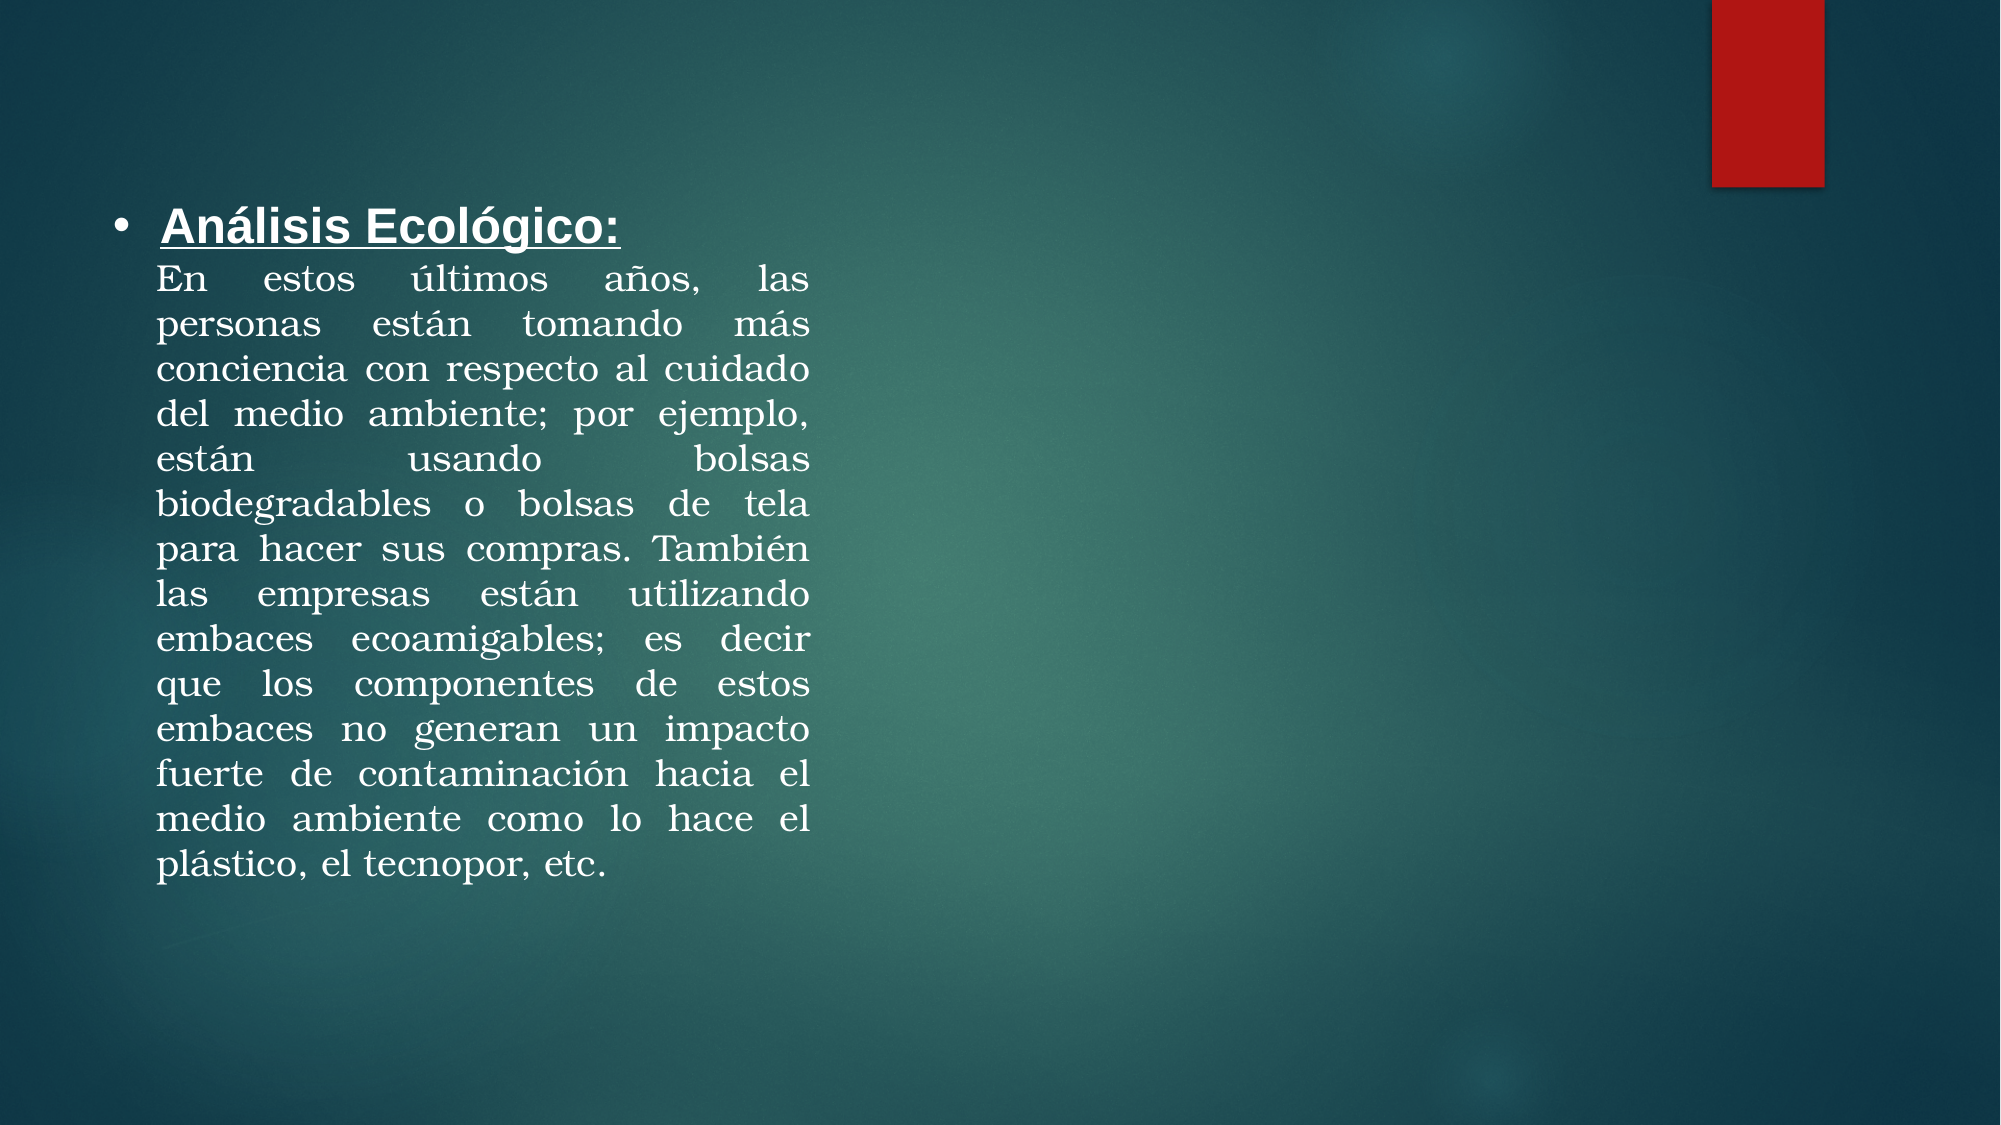

Análisis Ecológico:
En estos últimos años, las personas están tomando más conciencia con respecto al cuidado del medio ambiente; por ejemplo, están usando bolsas biodegradables o bolsas de tela para hacer sus compras. También las empresas están utilizando embaces ecoamigables; es decir que los componentes de estos embaces no generan un impacto fuerte de contaminación hacia el medio ambiente como lo hace el plástico, el tecnopor, etc.